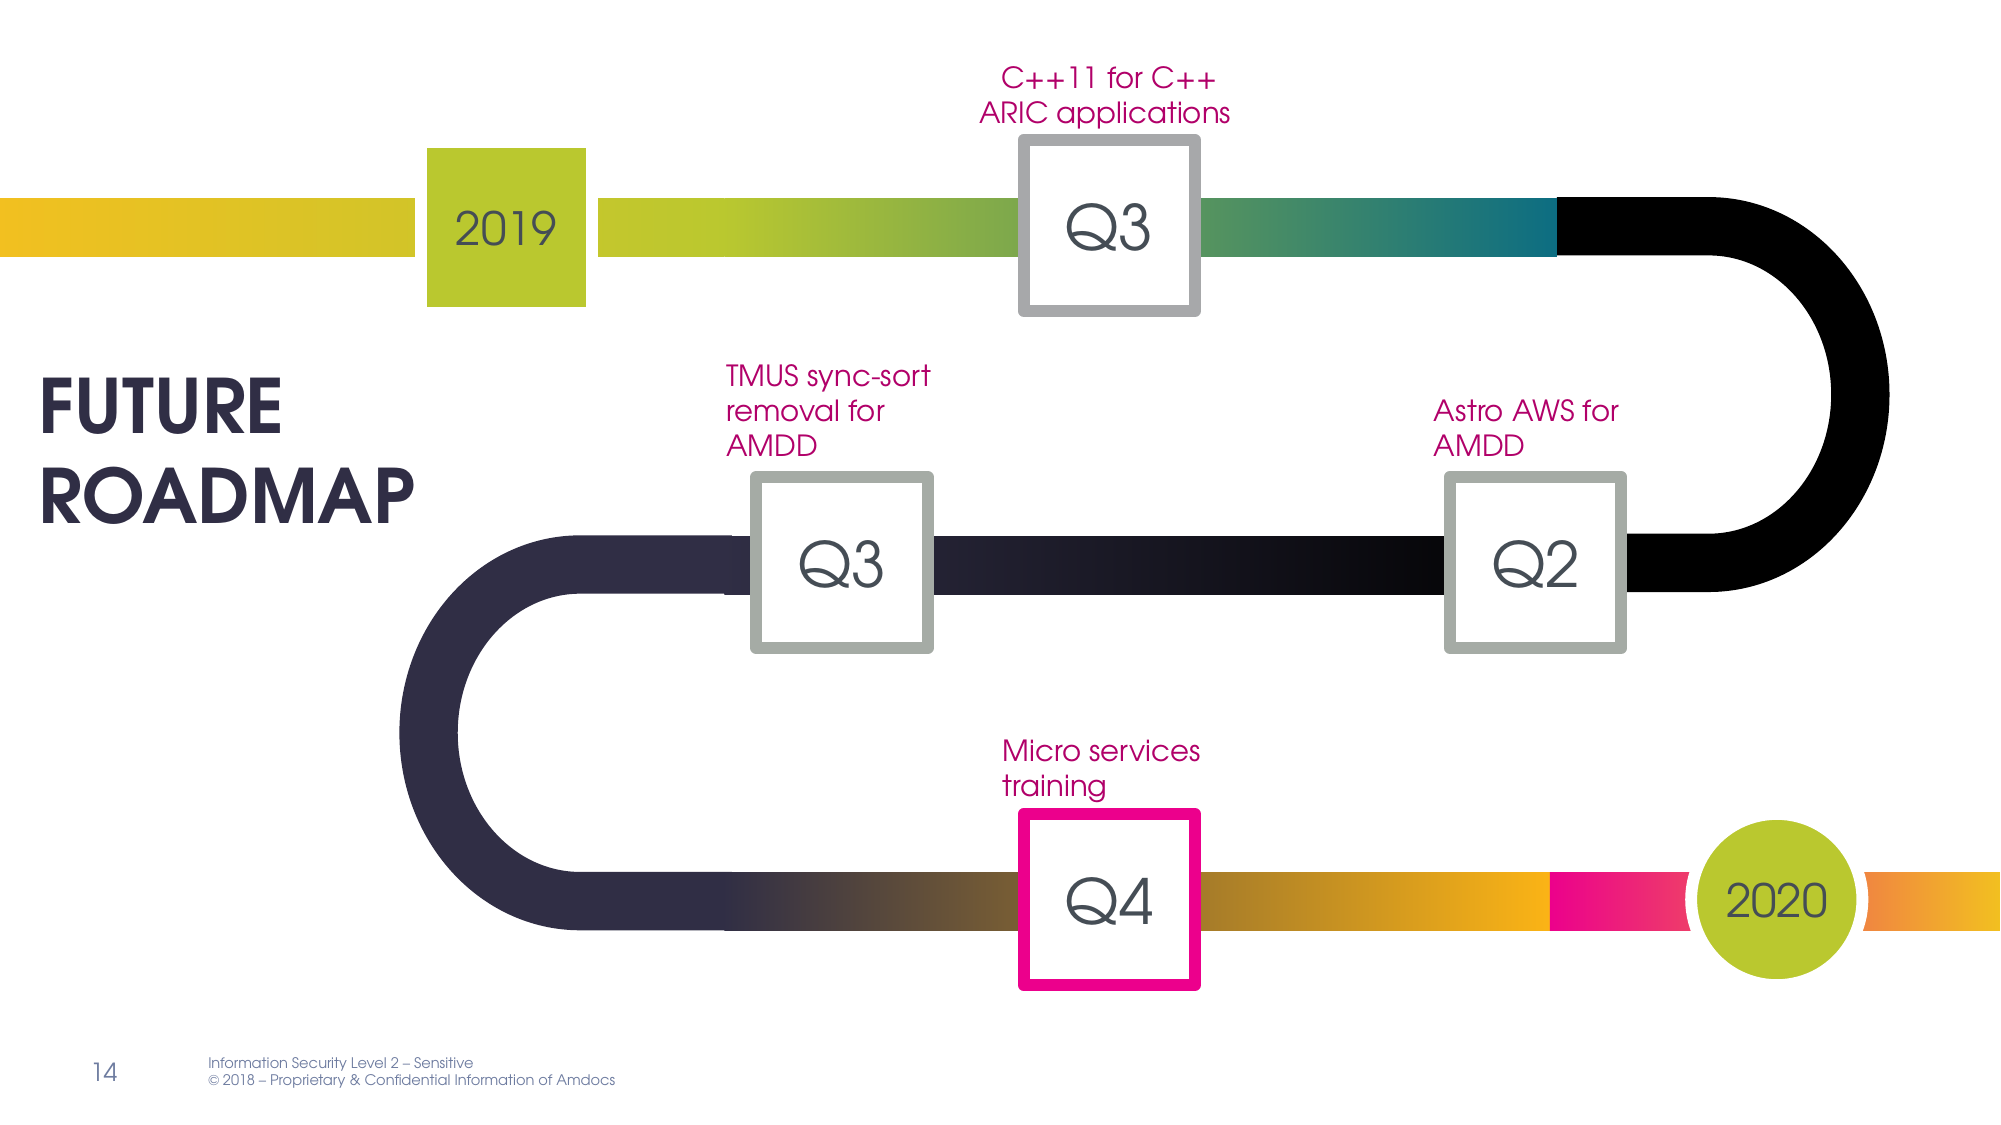

C++11 for C++ ARIC applications
Q3
2019
TMUS sync-sort removal for AMDD
# FUTURE ROADMAP
Astro AWS for AMDD
Q3
Q2
Micro services training
Q4
2020